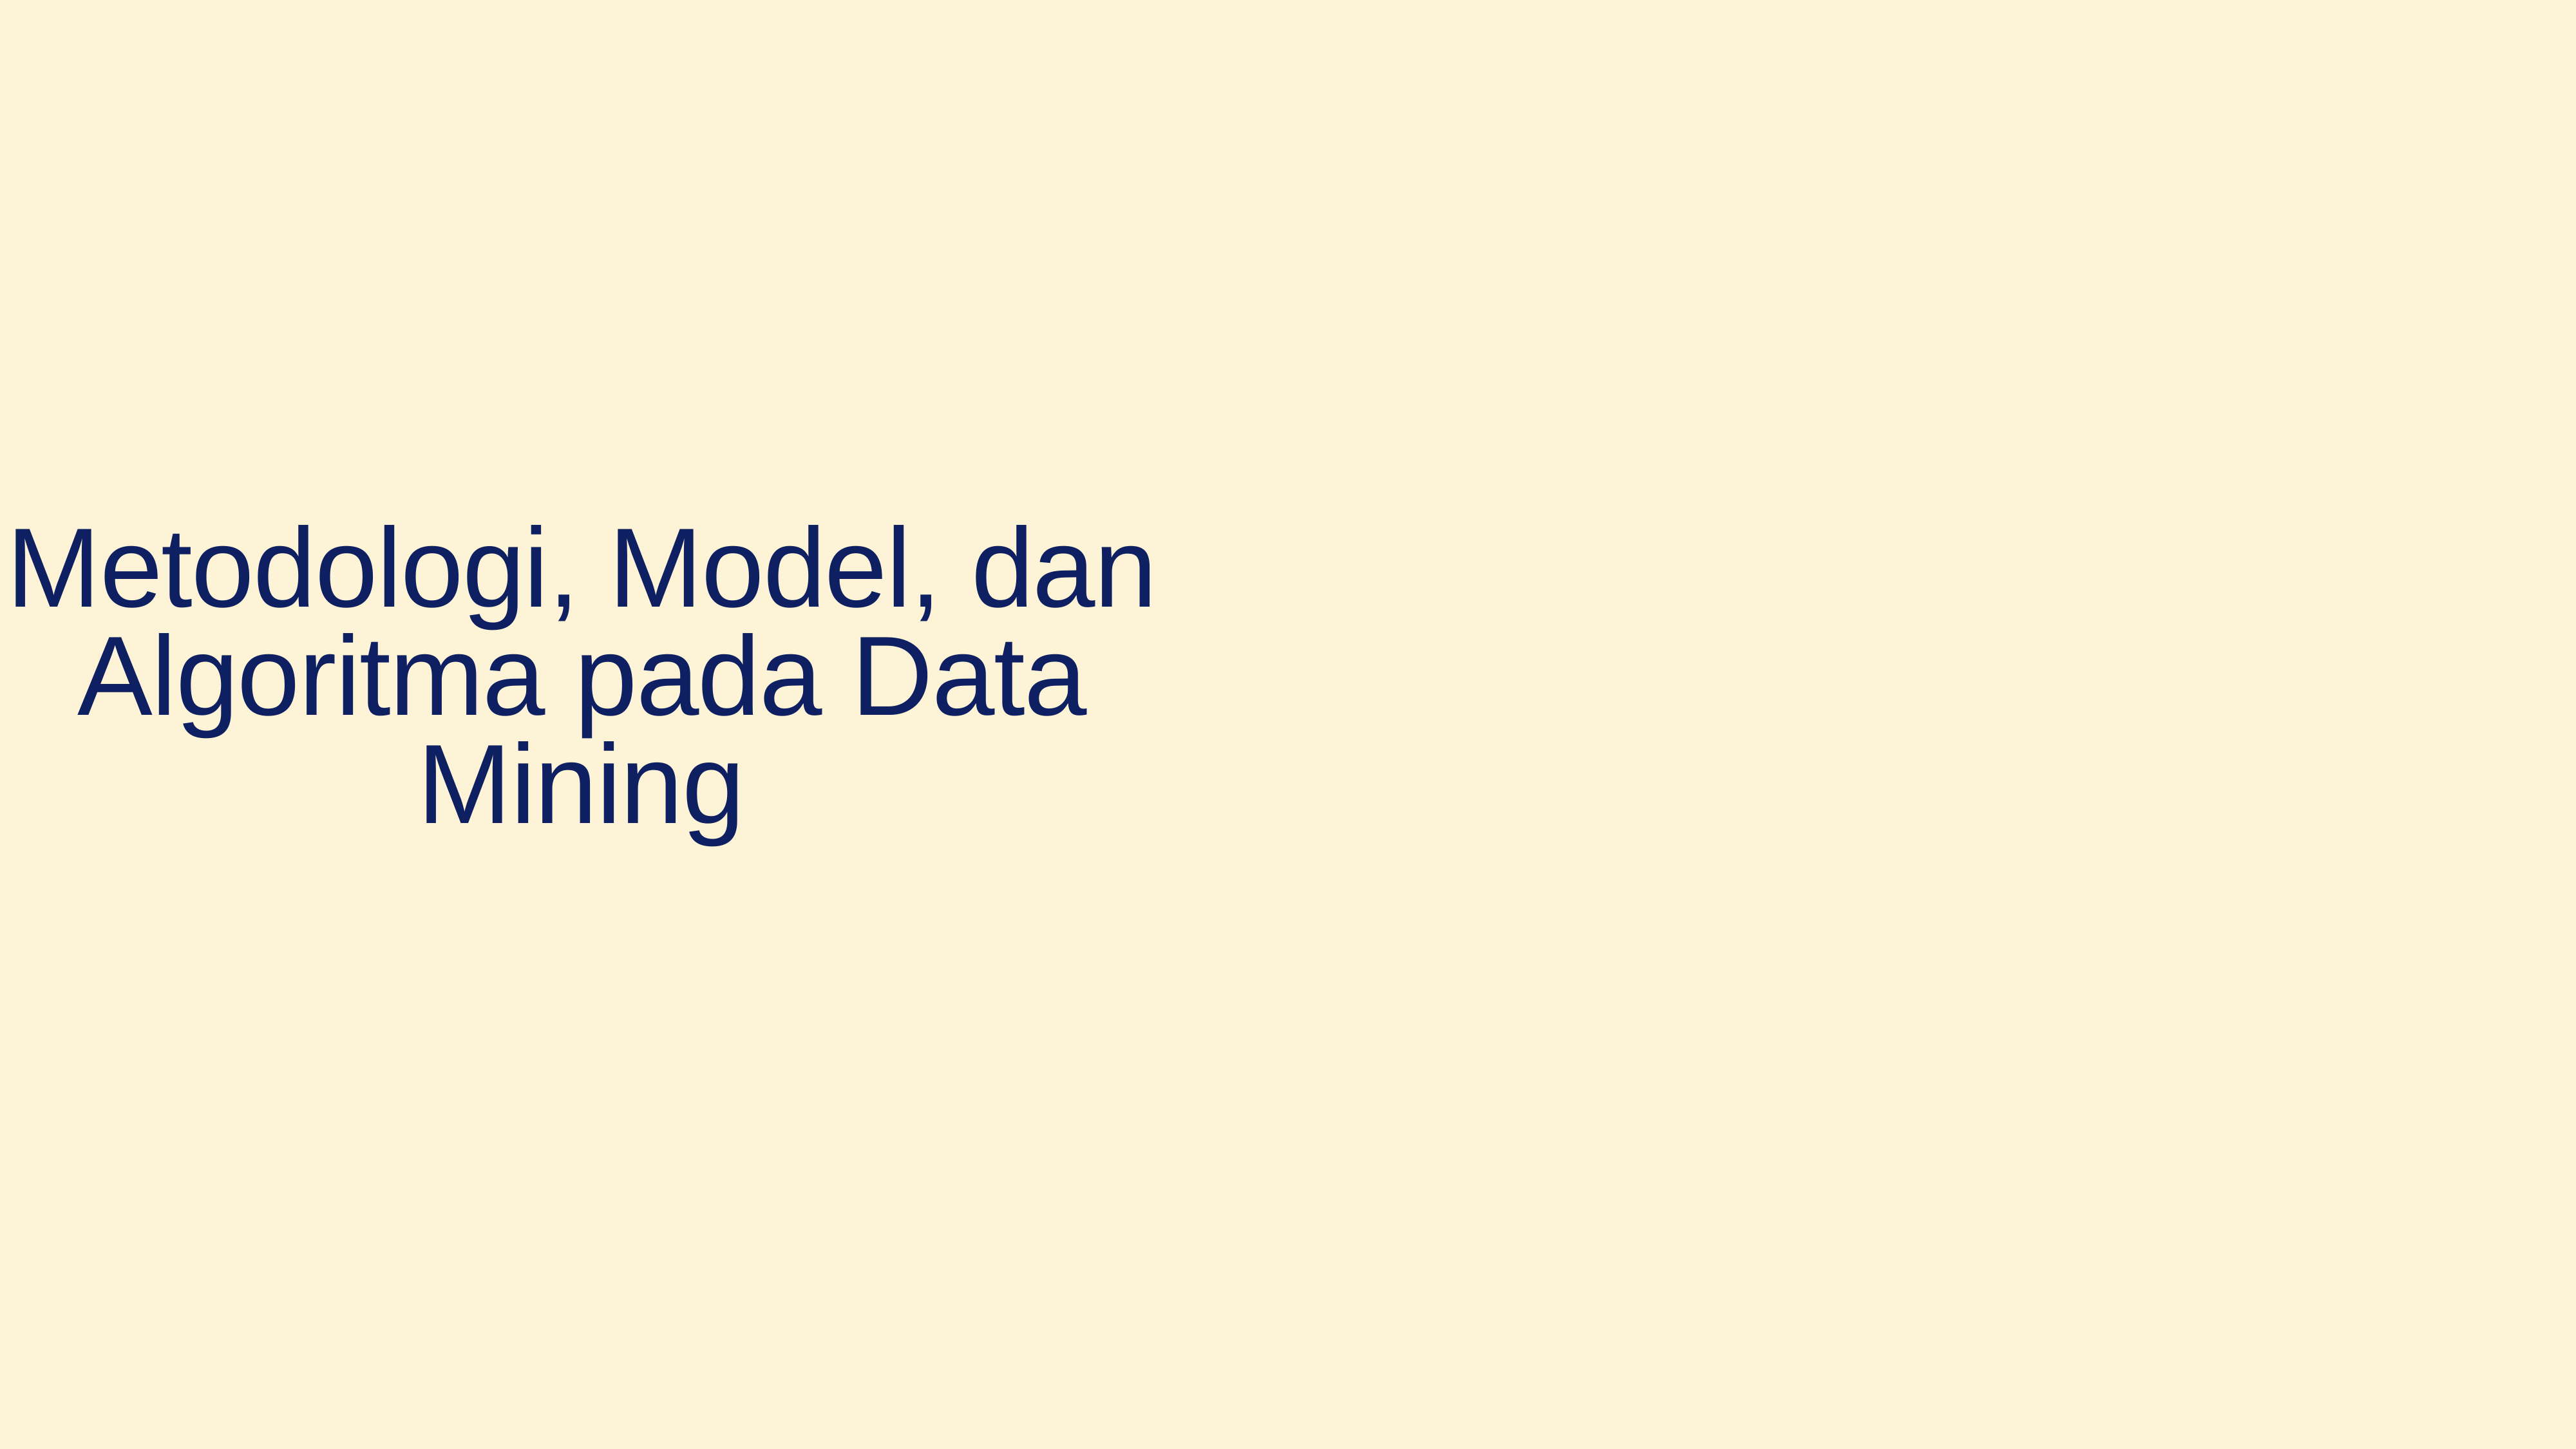

# Metodologi, Model, dan Algoritma pada Data Mining